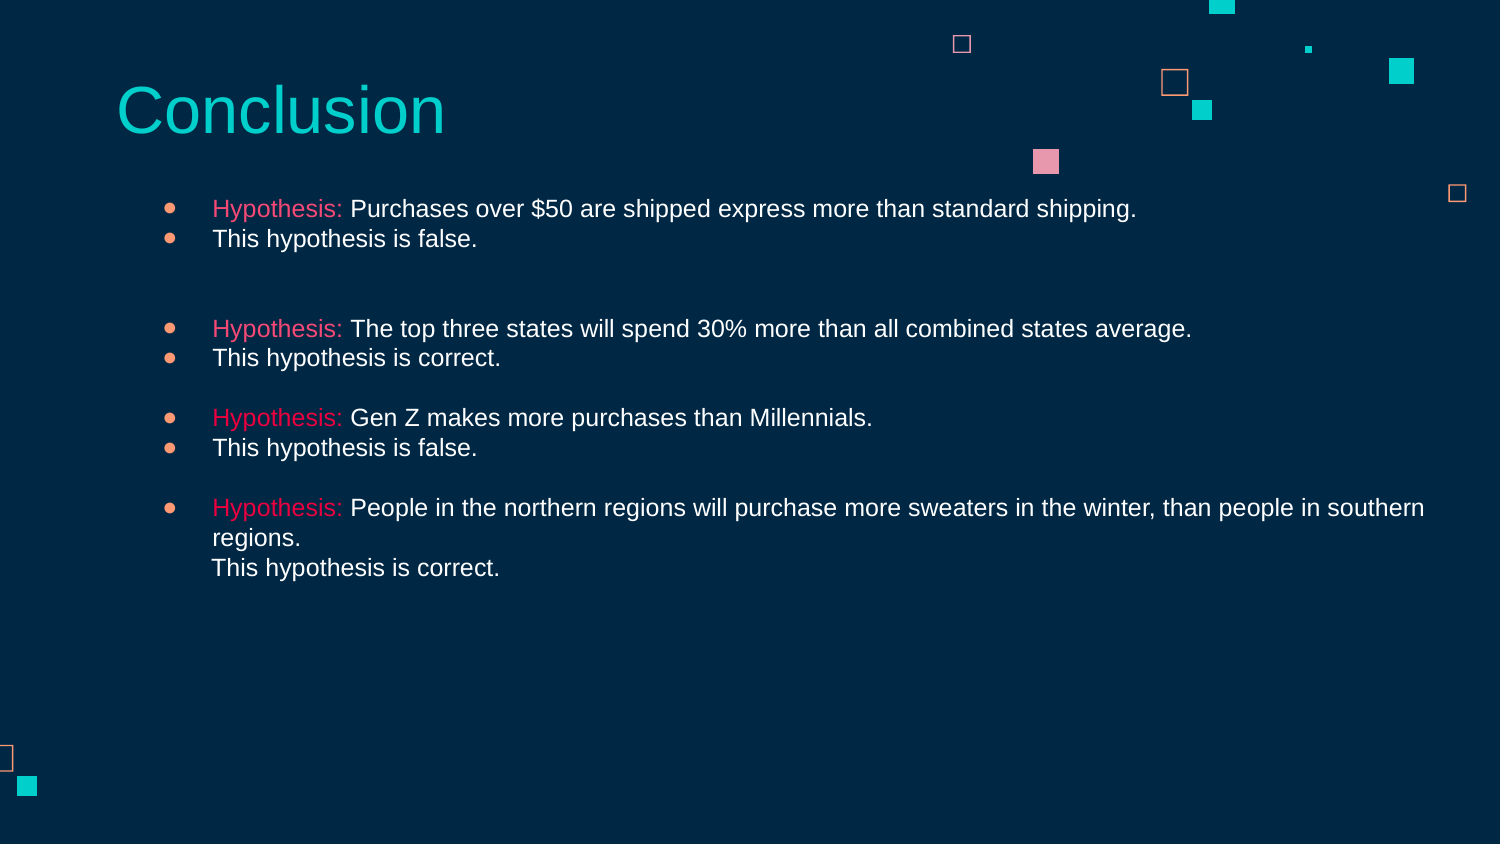

# Conclusion
Hypothesis: Purchases over $50 are shipped express more than standard shipping.
This hypothesis is false.

Hypothesis: The top three states will spend 30% more than all combined states average.
This hypothesis is correct.

Hypothesis: Gen Z makes more purchases than Millennials.
This hypothesis is false.

Hypothesis: People in the northern regions will purchase more sweaters in the winter, than people in southern regions.
       This hypothesis is correct.